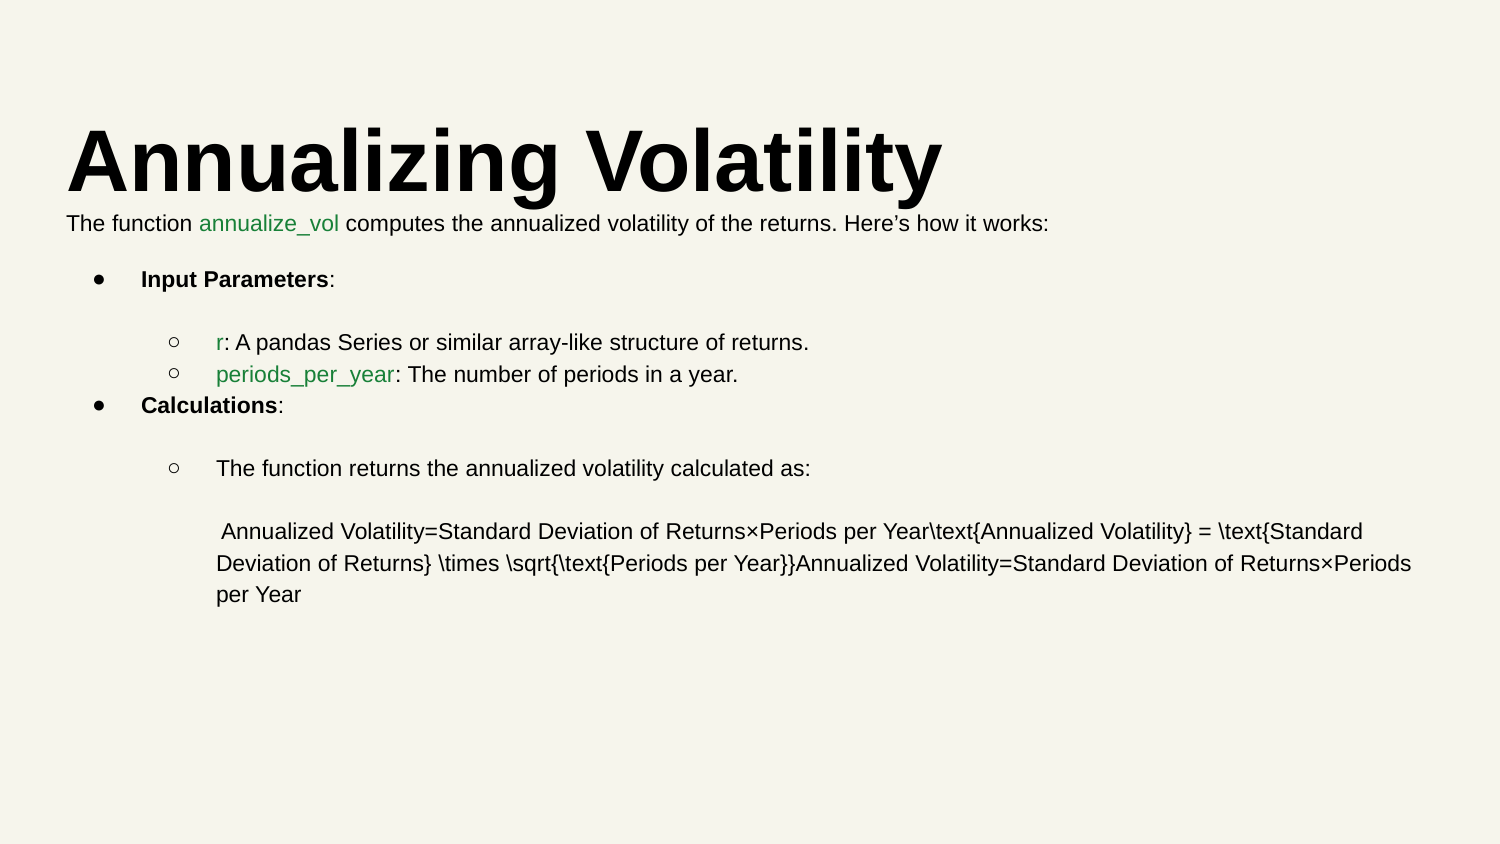

# Annualizing Volatility
The function annualize_vol computes the annualized volatility of the returns. Here’s how it works:
Input Parameters:
r: A pandas Series or similar array-like structure of returns.
periods_per_year: The number of periods in a year.
Calculations:
The function returns the annualized volatility calculated as:
 Annualized Volatility=Standard Deviation of Returns×Periods per Year\text{Annualized Volatility} = \text{Standard Deviation of Returns} \times \sqrt{\text{Periods per Year}}Annualized Volatility=Standard Deviation of Returns×Periods per Year​